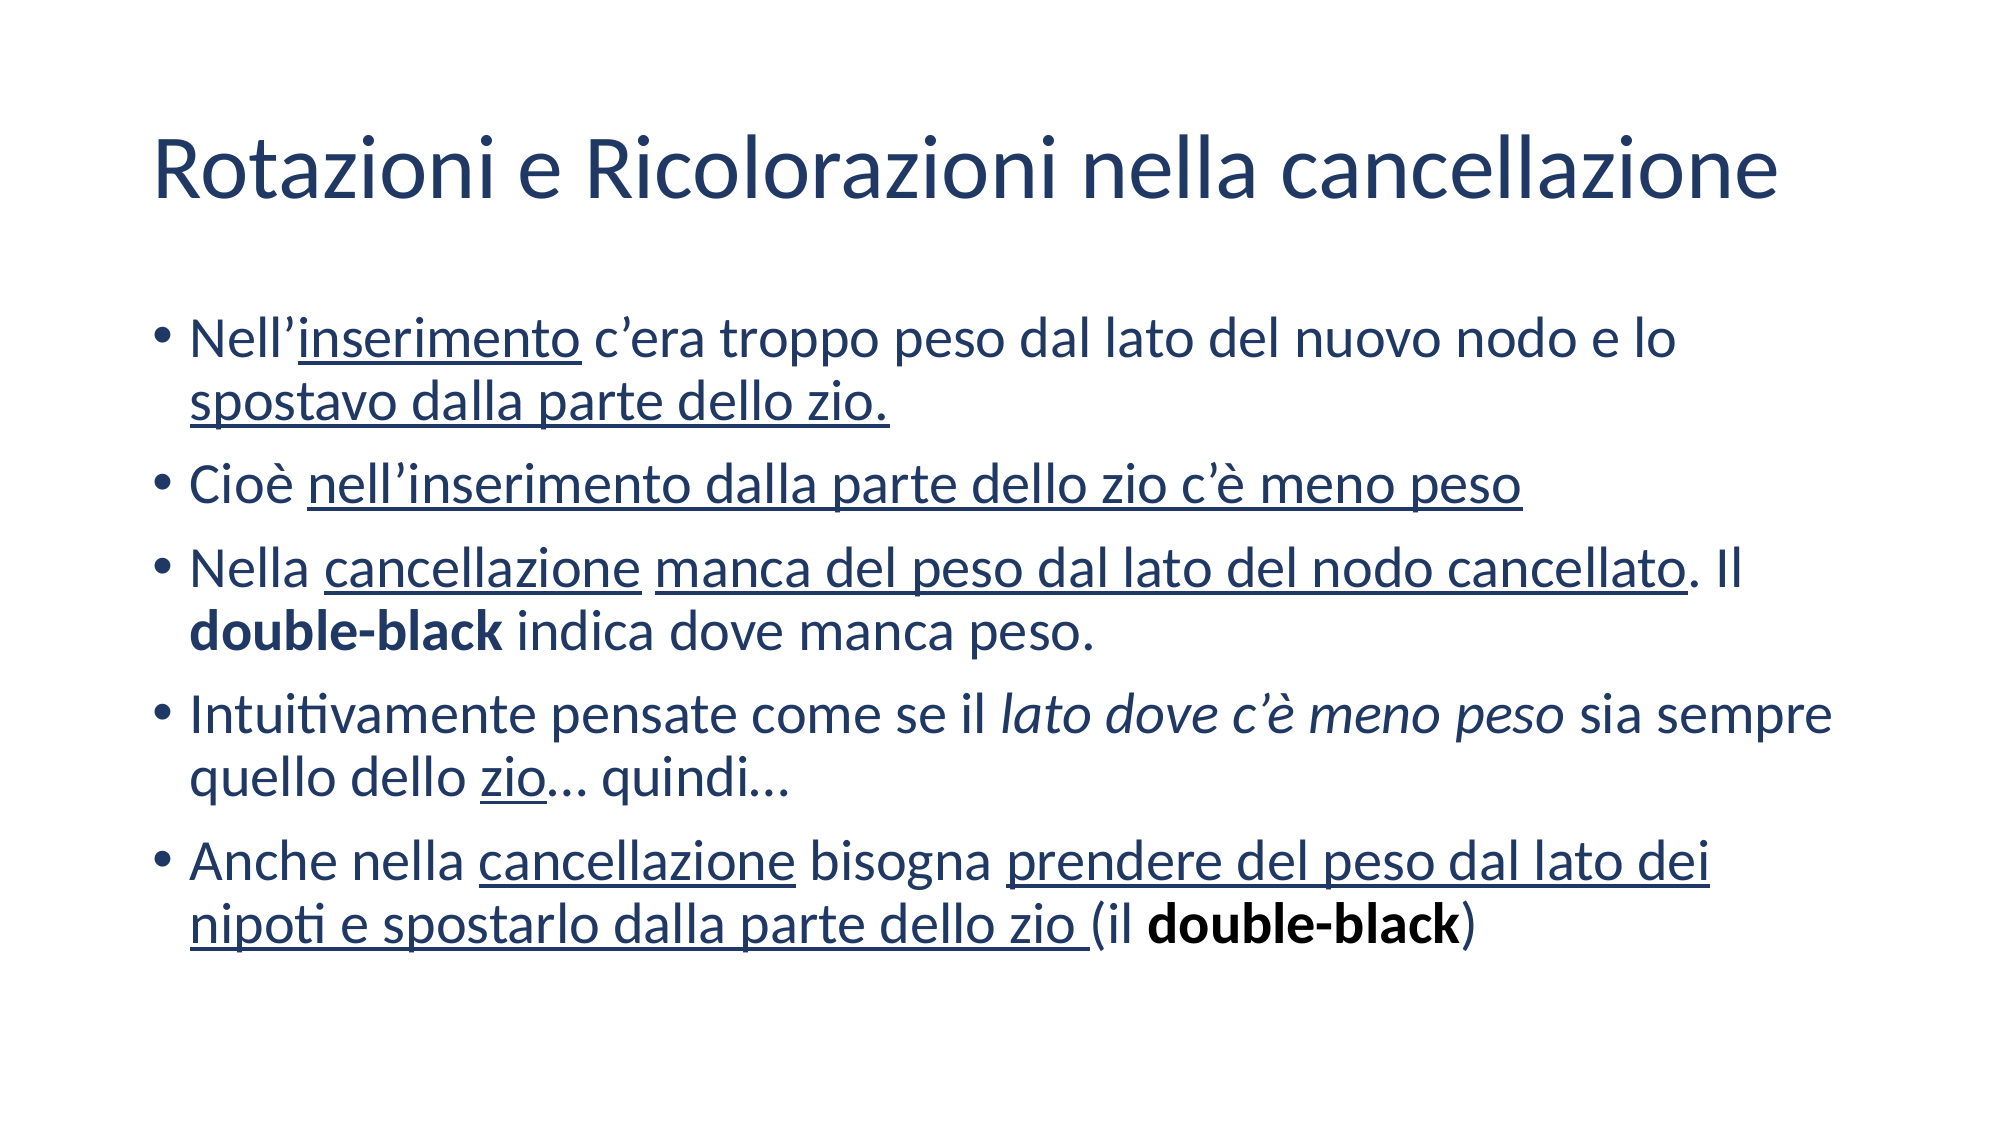

# Rotazioni e Ricolorazioni nella cancellazione
Nell’inserimento c’era troppo peso dal lato del nuovo nodo e lo spostavo dalla parte dello zio.
Cioè nell’inserimento dalla parte dello zio c’è meno peso
Nella cancellazione manca del peso dal lato del nodo cancellato. Il double-black indica dove manca peso.
Intuitivamente pensate come se il lato dove c’è meno peso sia sempre quello dello zio… quindi…
Anche nella cancellazione bisogna prendere del peso dal lato dei nipoti e spostarlo dalla parte dello zio (il double-black)